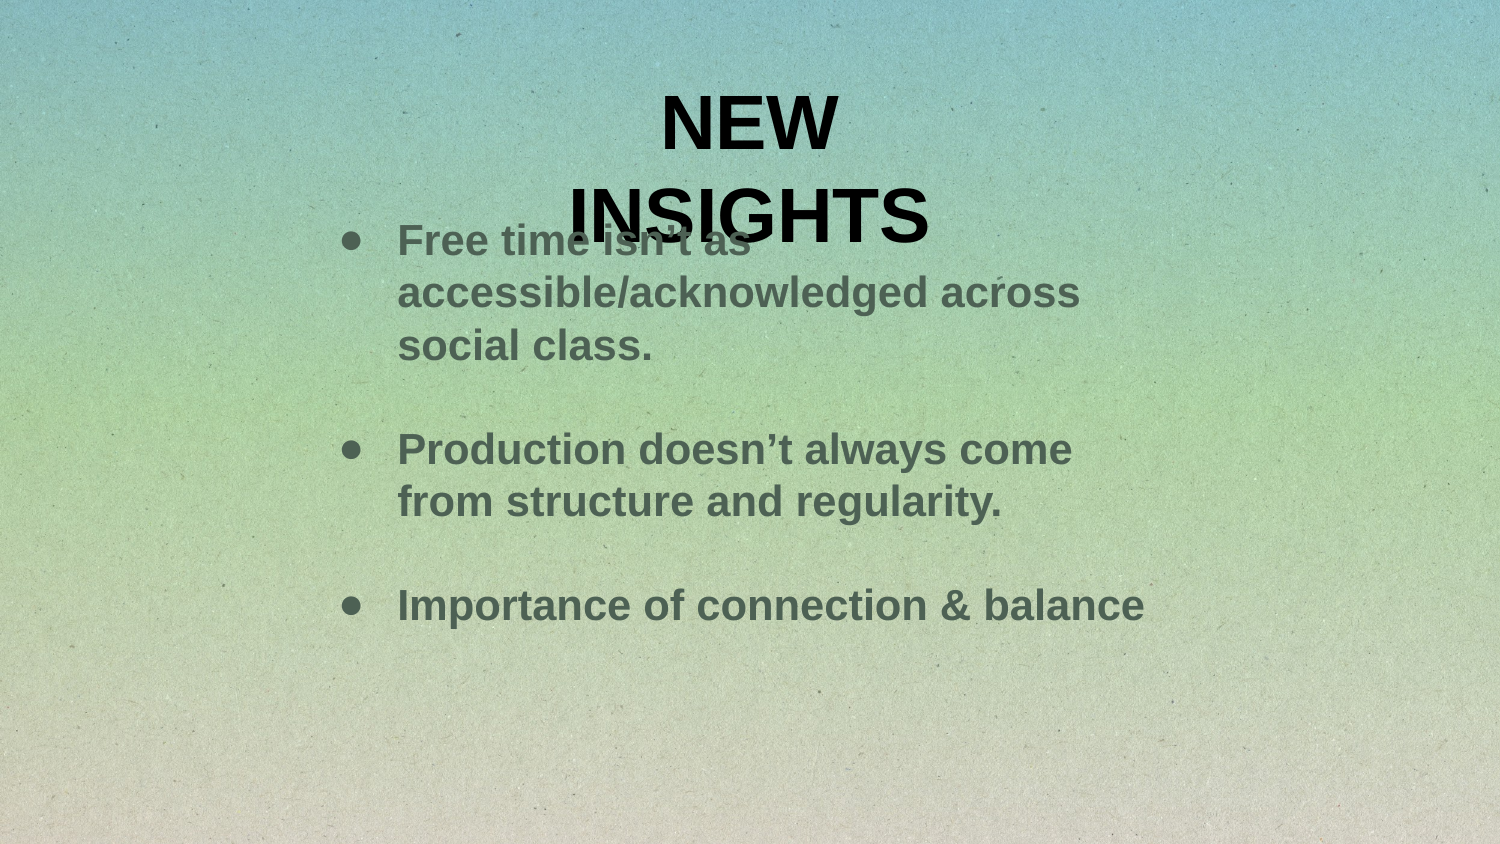

NEW INSIGHTS
Free time isn’t as accessible/acknowledged across social class.

Production doesn’t always come from structure and regularity.

Importance of connection & balance